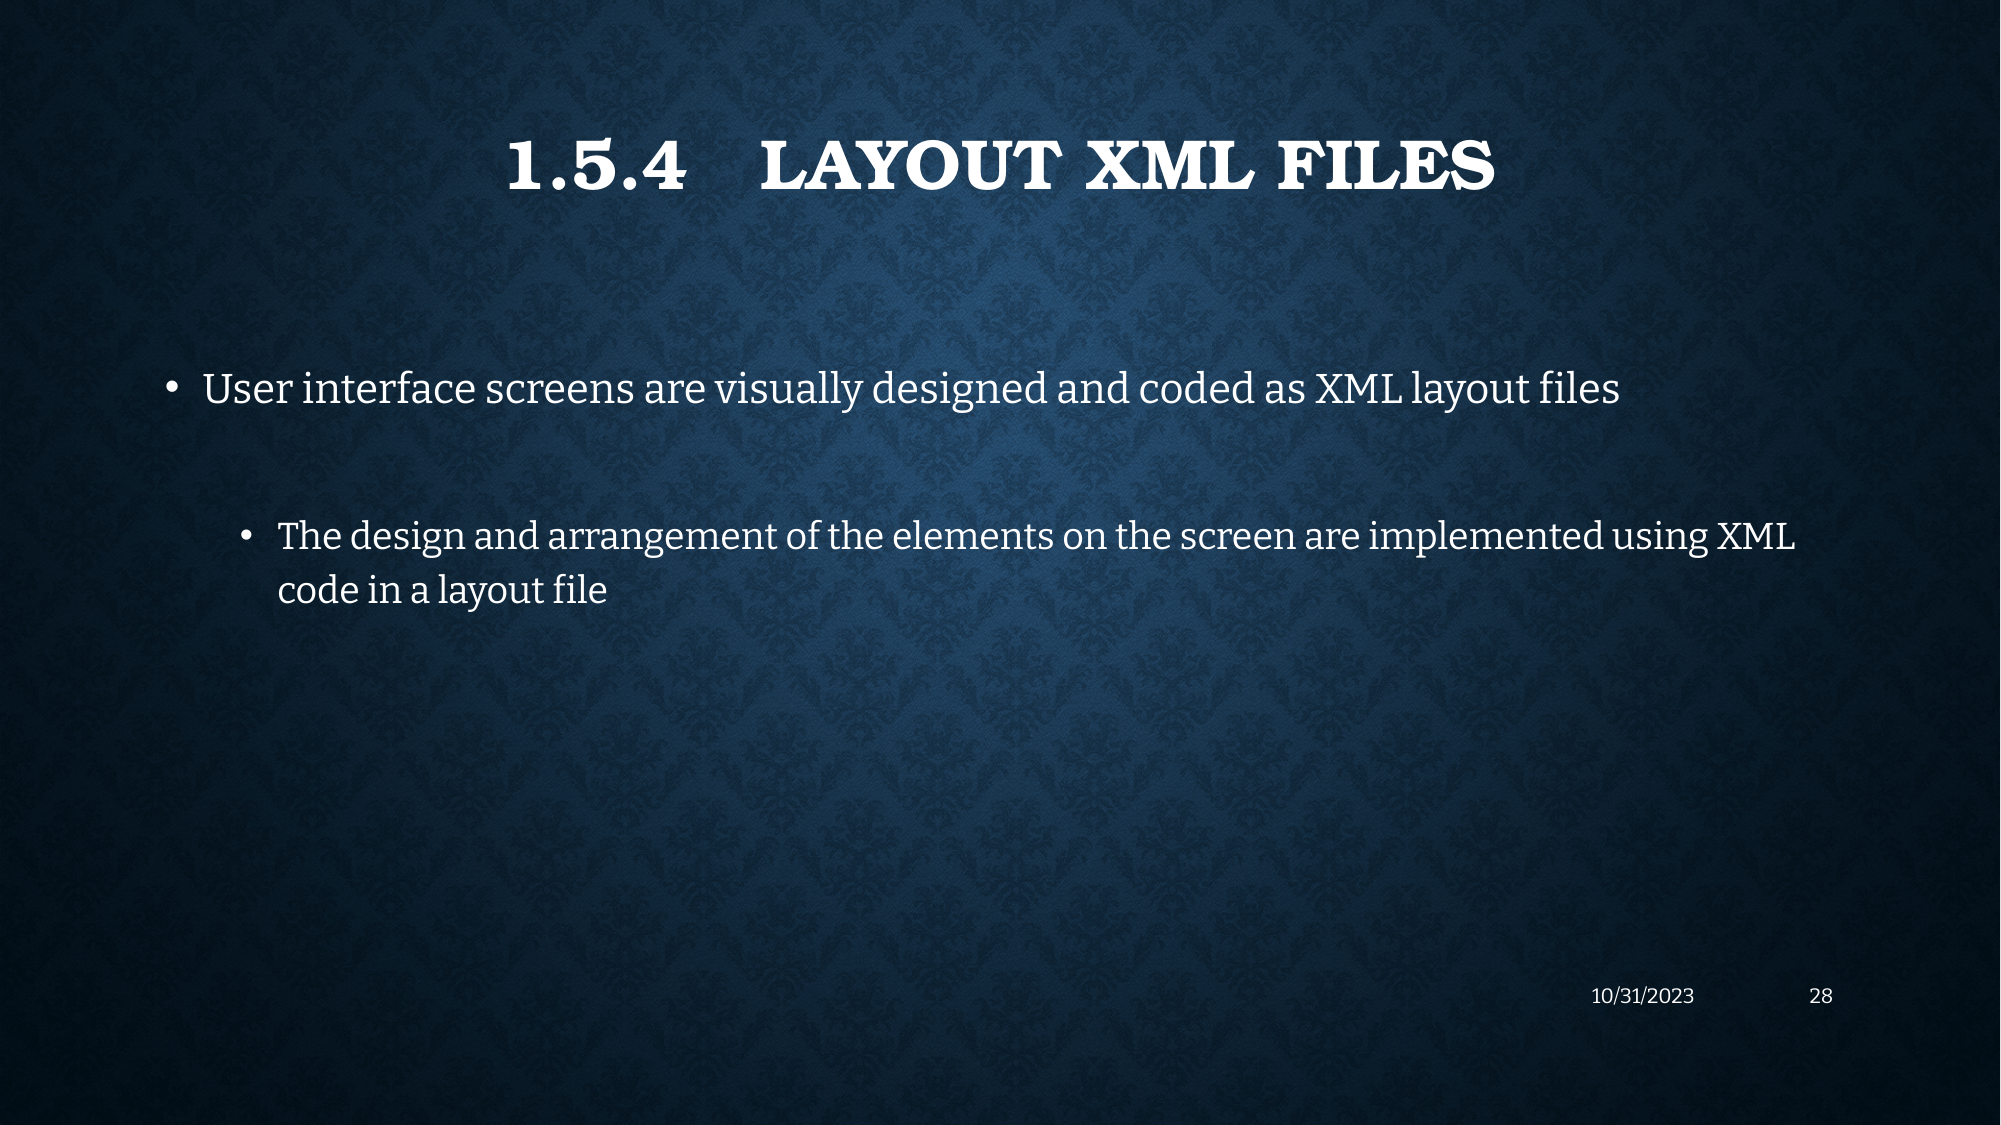

# 1.5.4   Layout XML files
User interface screens are visually designed and coded as XML layout files

The design and arrangement of the elements on the screen are implemented using XML code in a layout file
10/31/2023
28